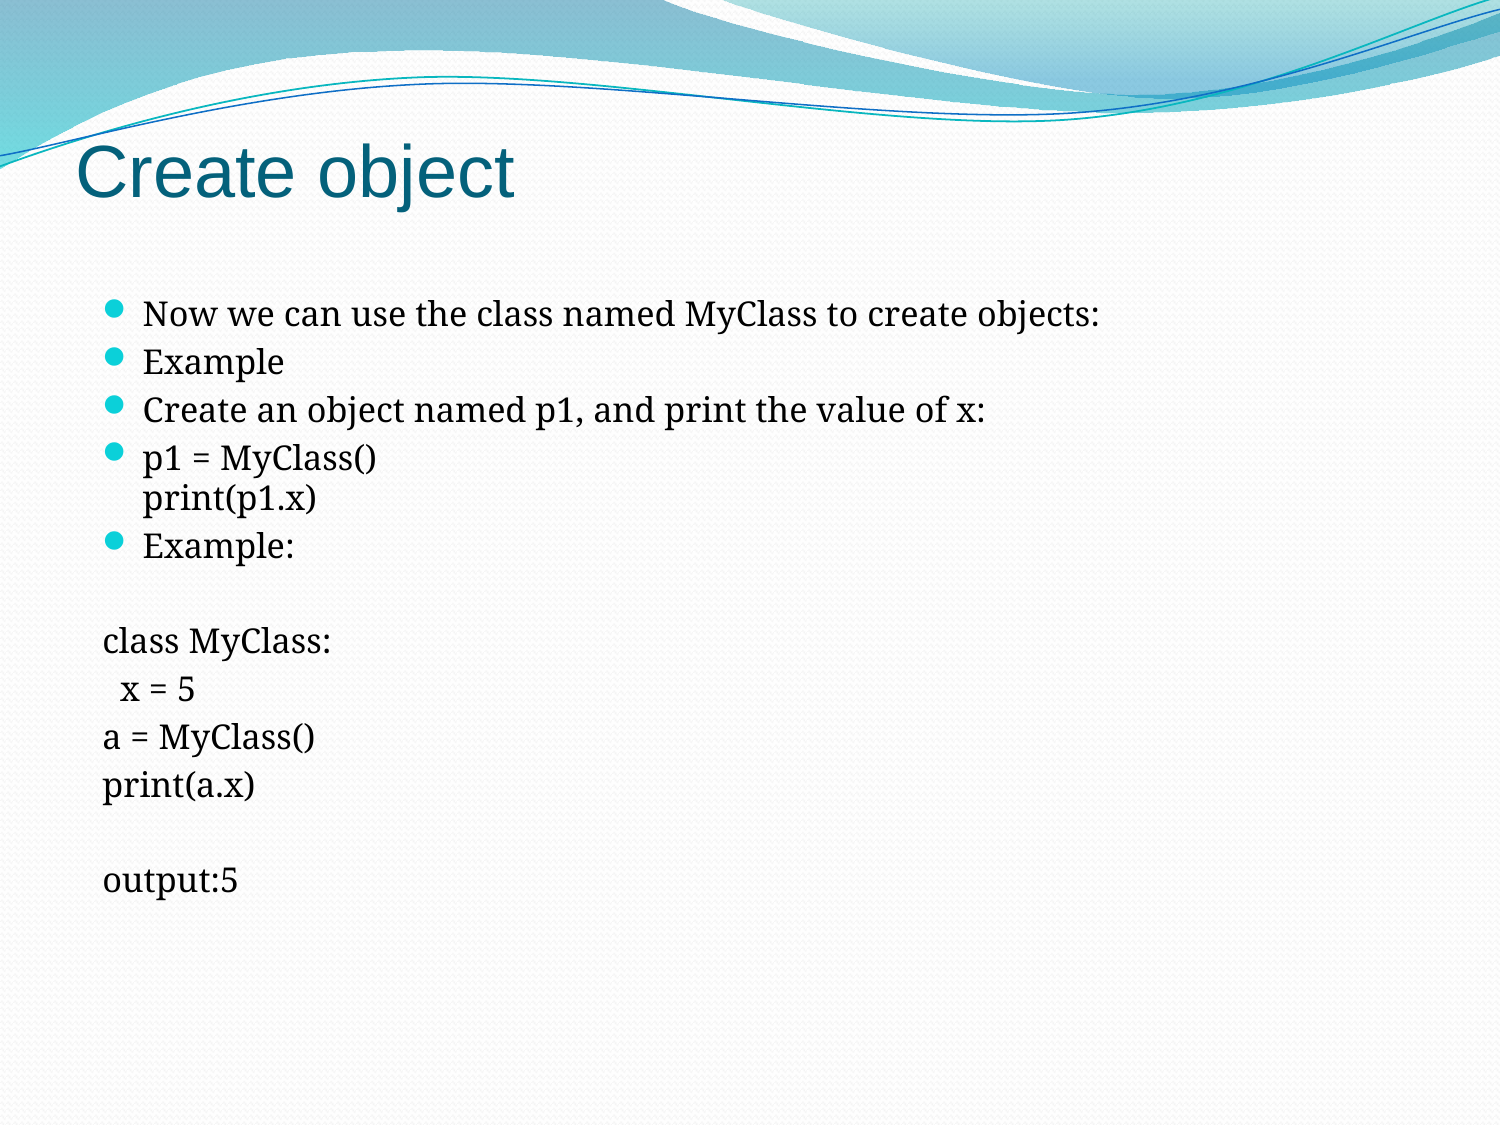

# Create object

Now we can use the class named MyClass to create objects:
Example
Create an object named p1, and print the value of x:
p1 = MyClass()
print(p1.x)
Example:

class MyClass:
  x = 5
a = MyClass()
print(a.x)

output:5